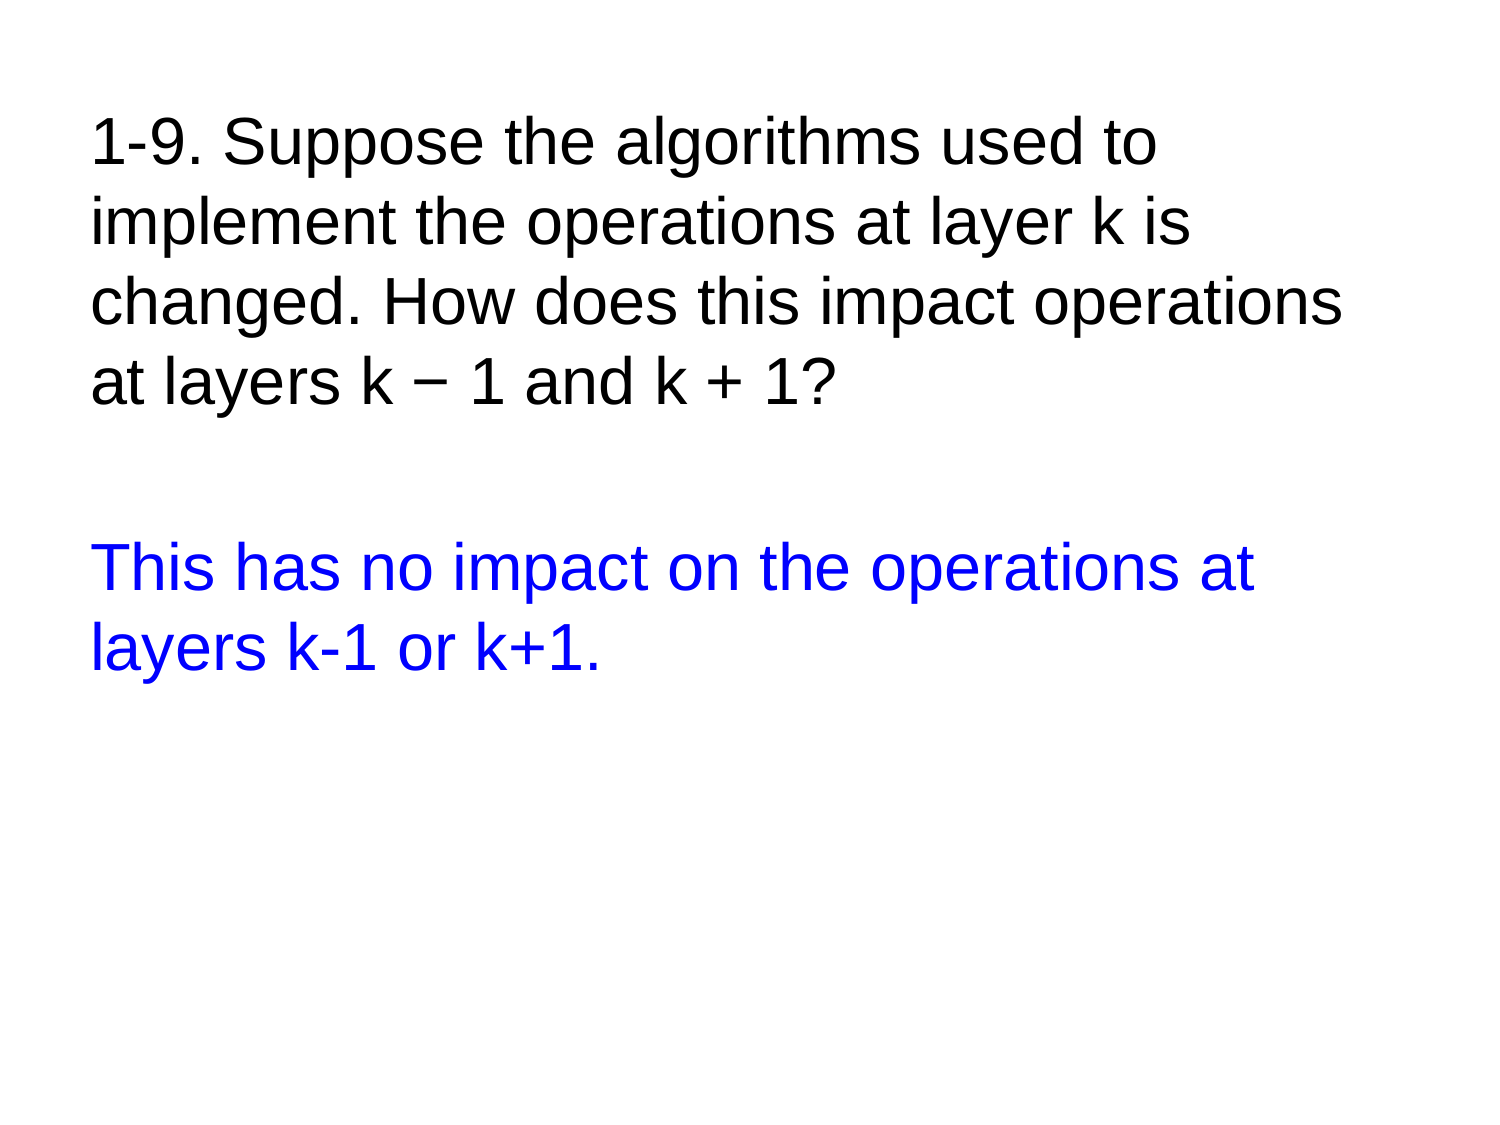

1-9. Suppose the algorithms used to implement the operations at layer k is changed. How does this impact operations at layers k − 1 and k + 1?

This has no impact on the operations at layers k-1 or k+1.